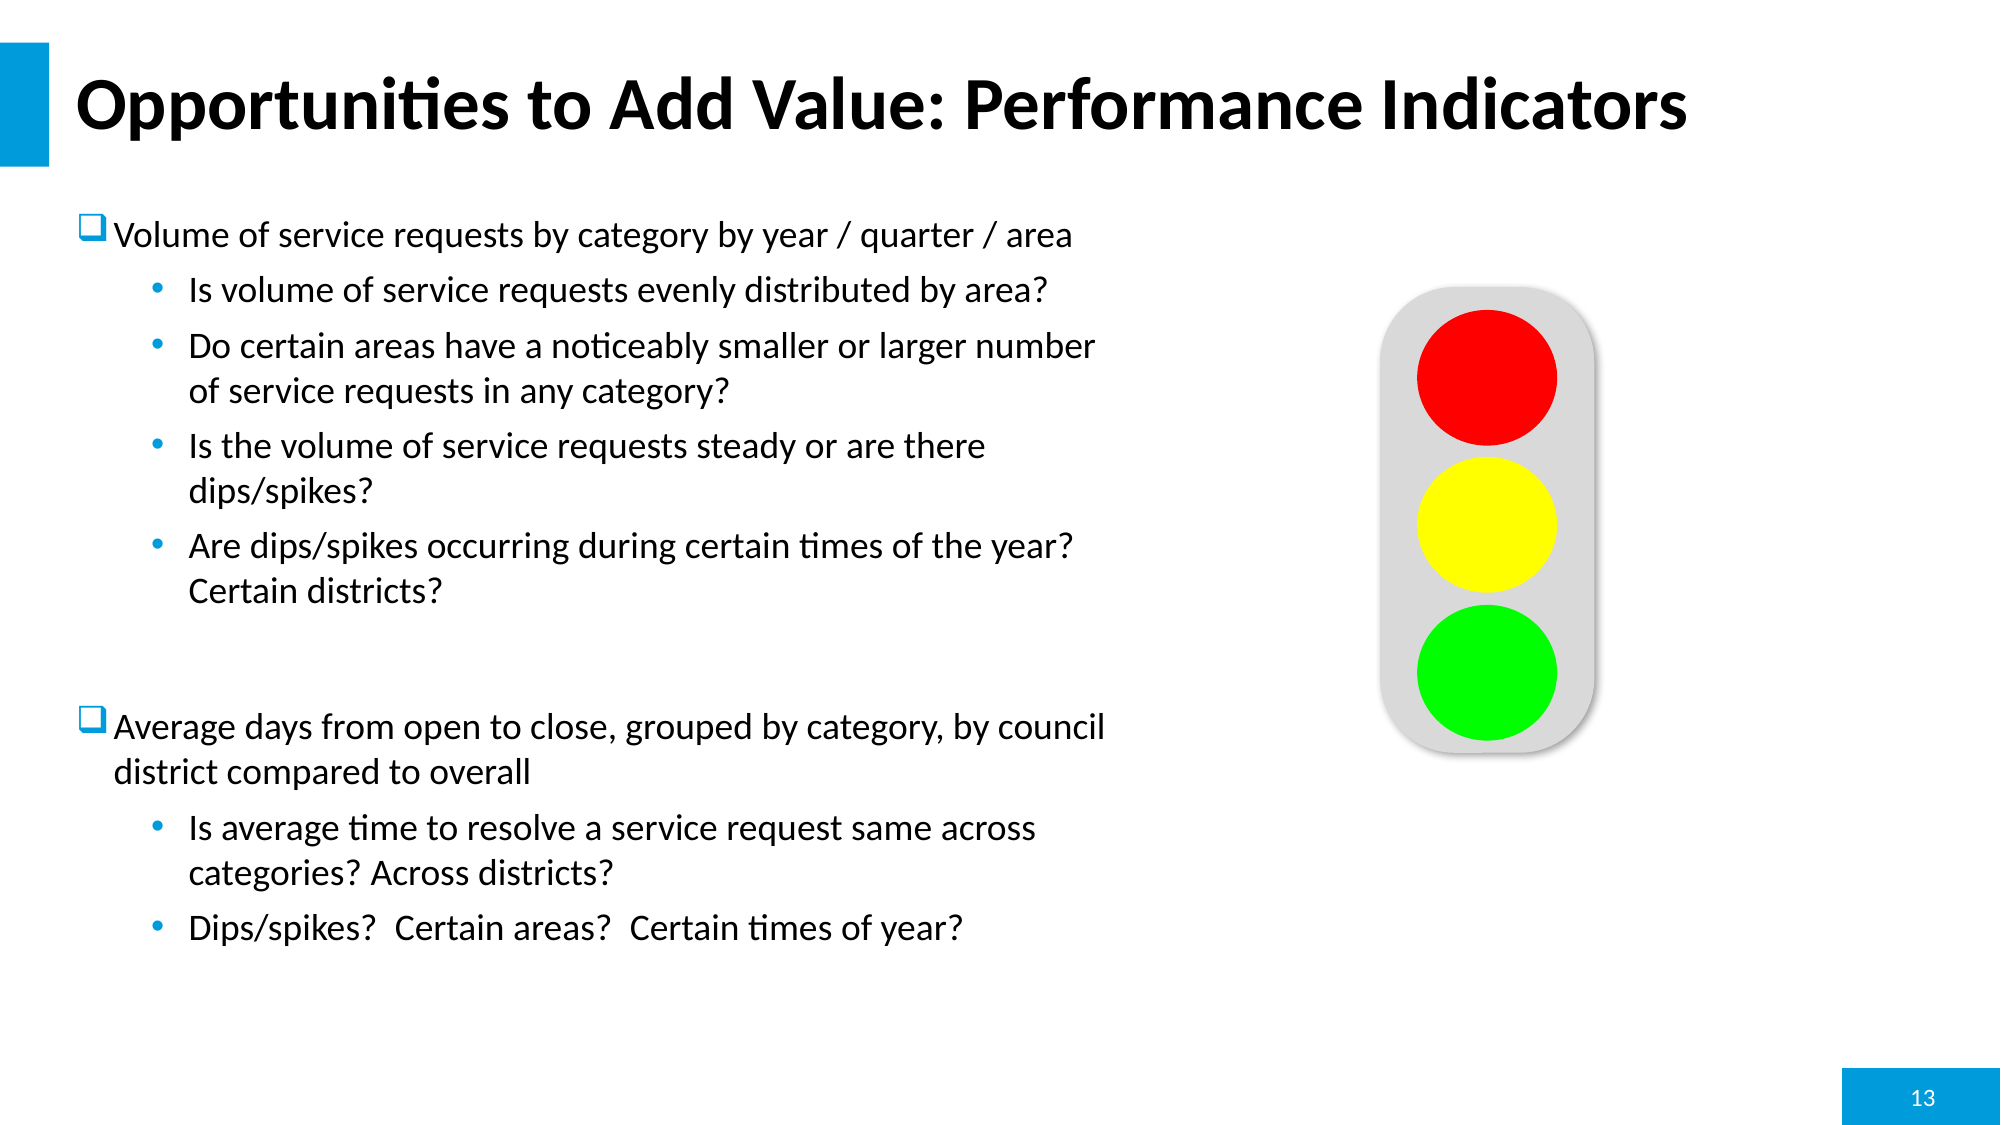

# Opportunities to Add Value: Performance Indicators
Volume of service requests by category by year / quarter / area
Is volume of service requests evenly distributed by area?
Do certain areas have a noticeably smaller or larger number of service requests in any category?
Is the volume of service requests steady or are there dips/spikes?
Are dips/spikes occurring during certain times of the year? Certain districts?

Average days from open to close, grouped by category, by council district compared to overall
Is average time to resolve a service request same across categories? Across districts?
Dips/spikes?  Certain areas?  Certain times of year?

13